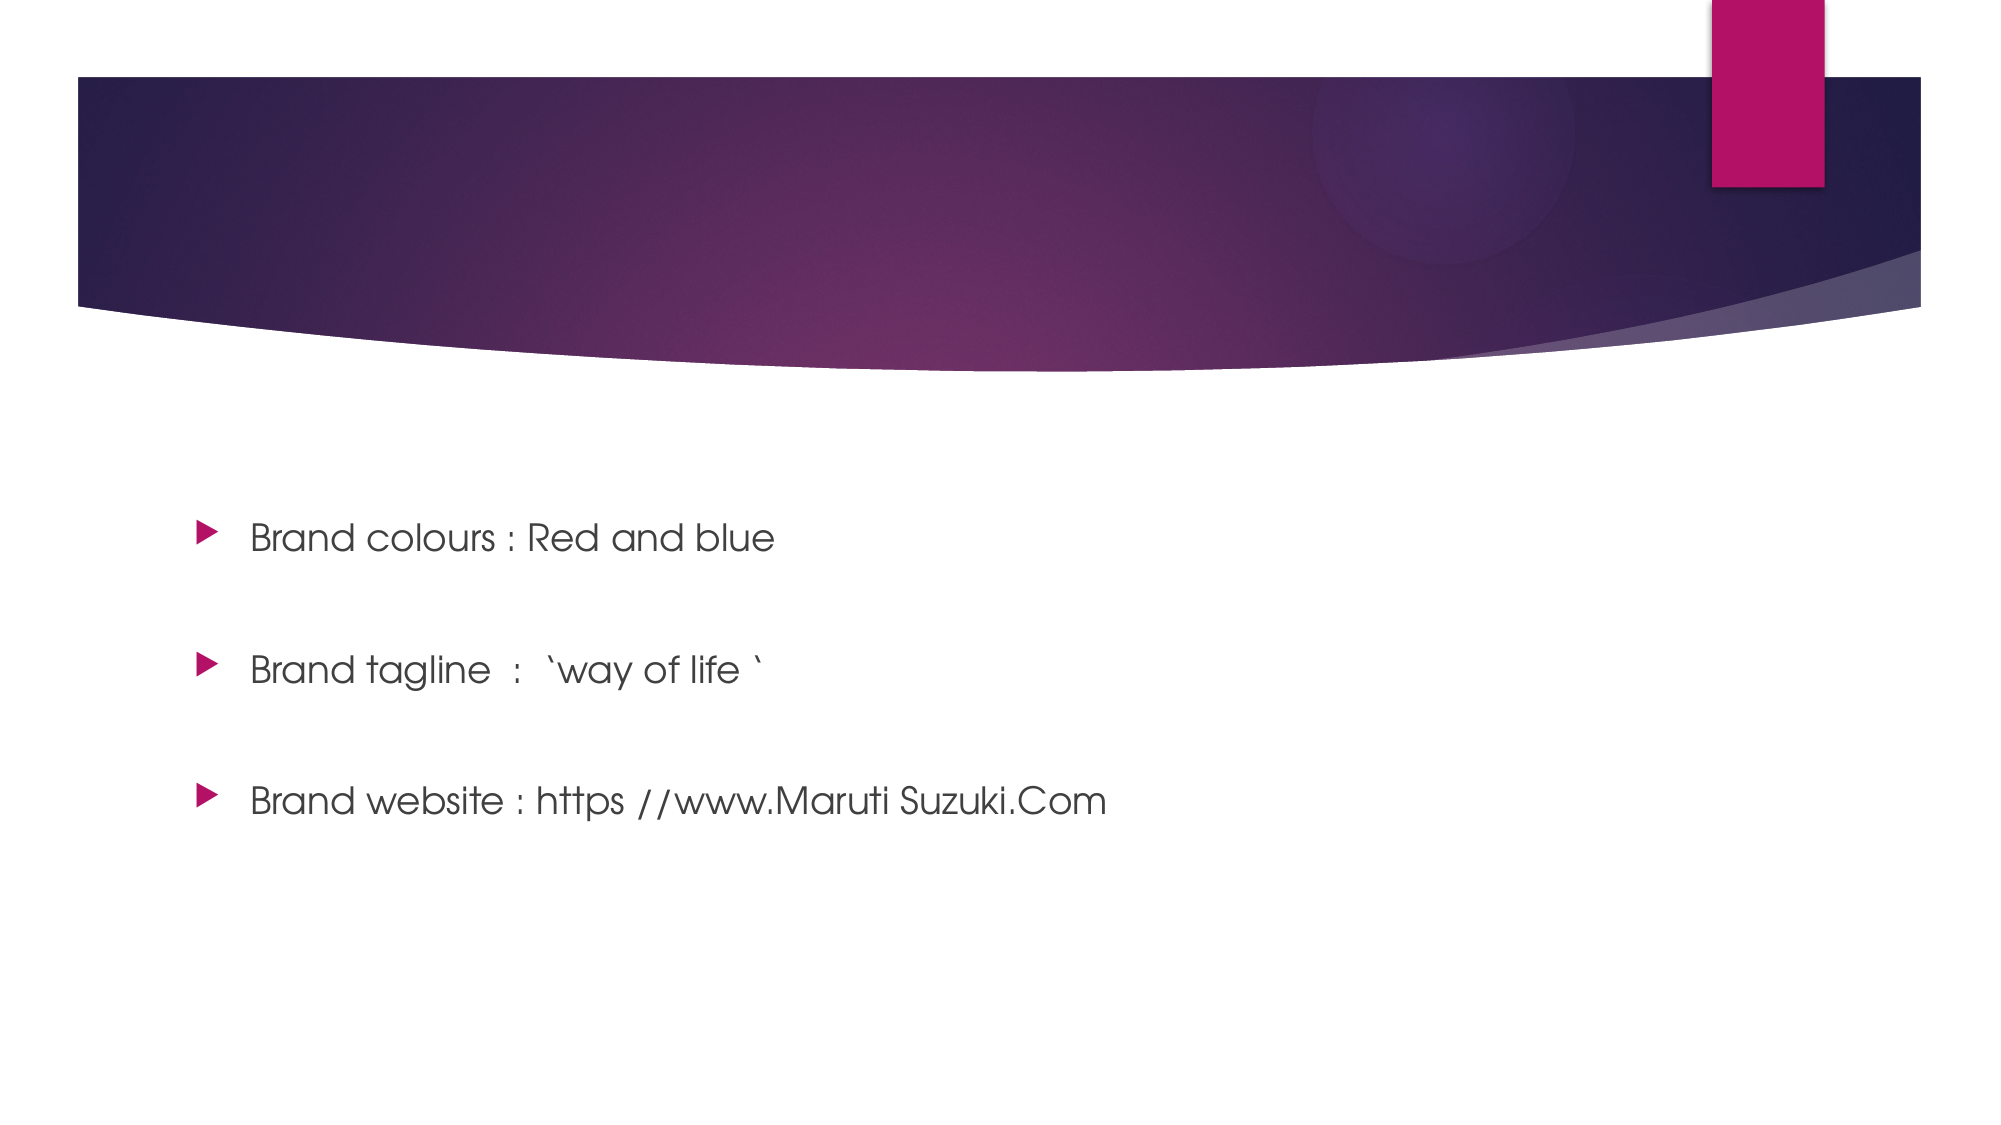

Brand colours : Red and blue

Brand tagline  :  ‘way of life ‘

Brand website : https //www.Maruti Suzuki.Com